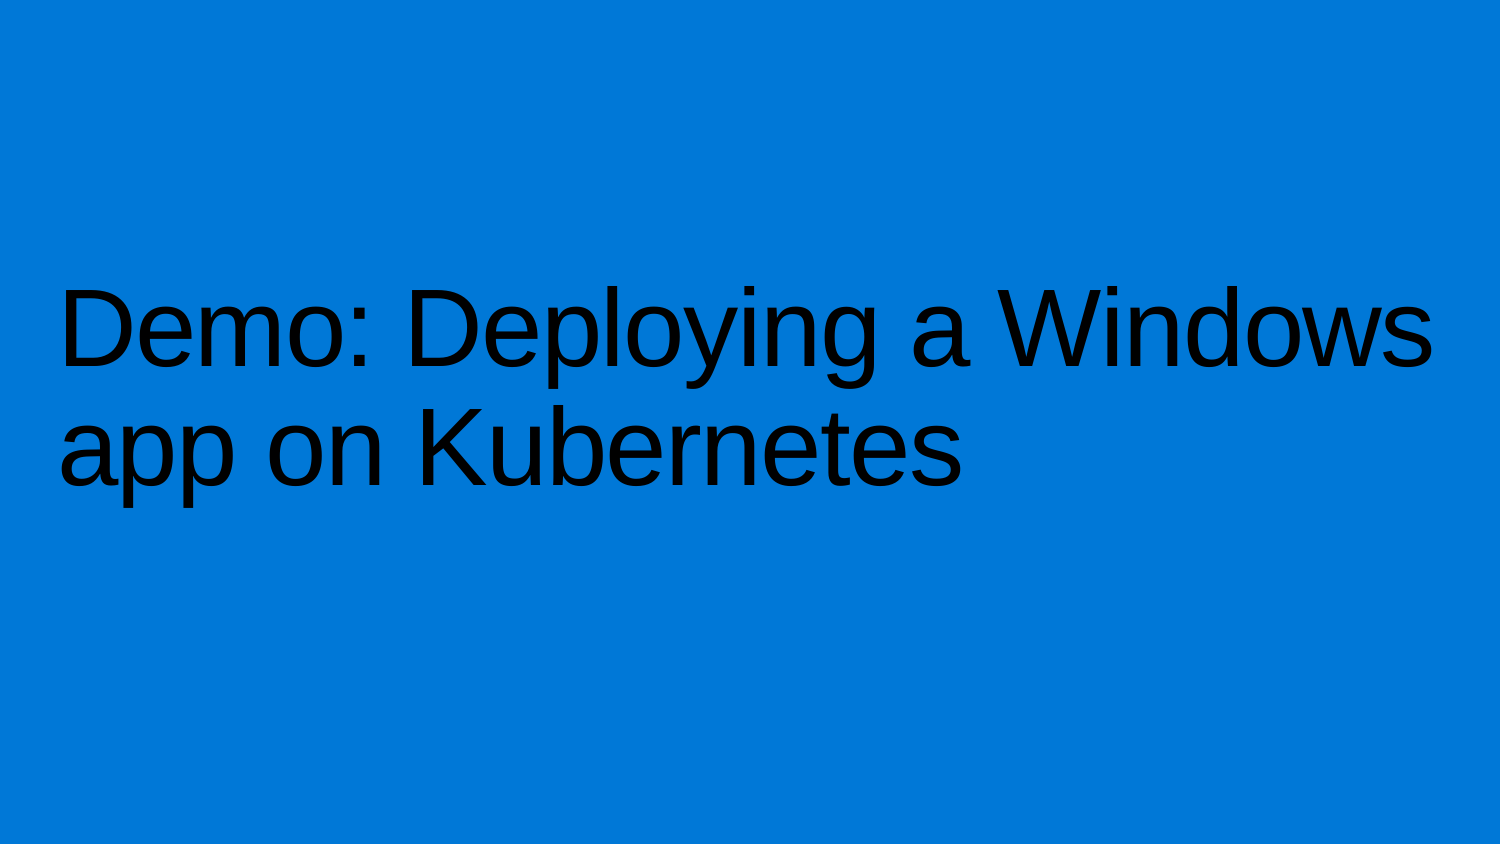

# Demo: Deploying a Windows app on Kubernetes